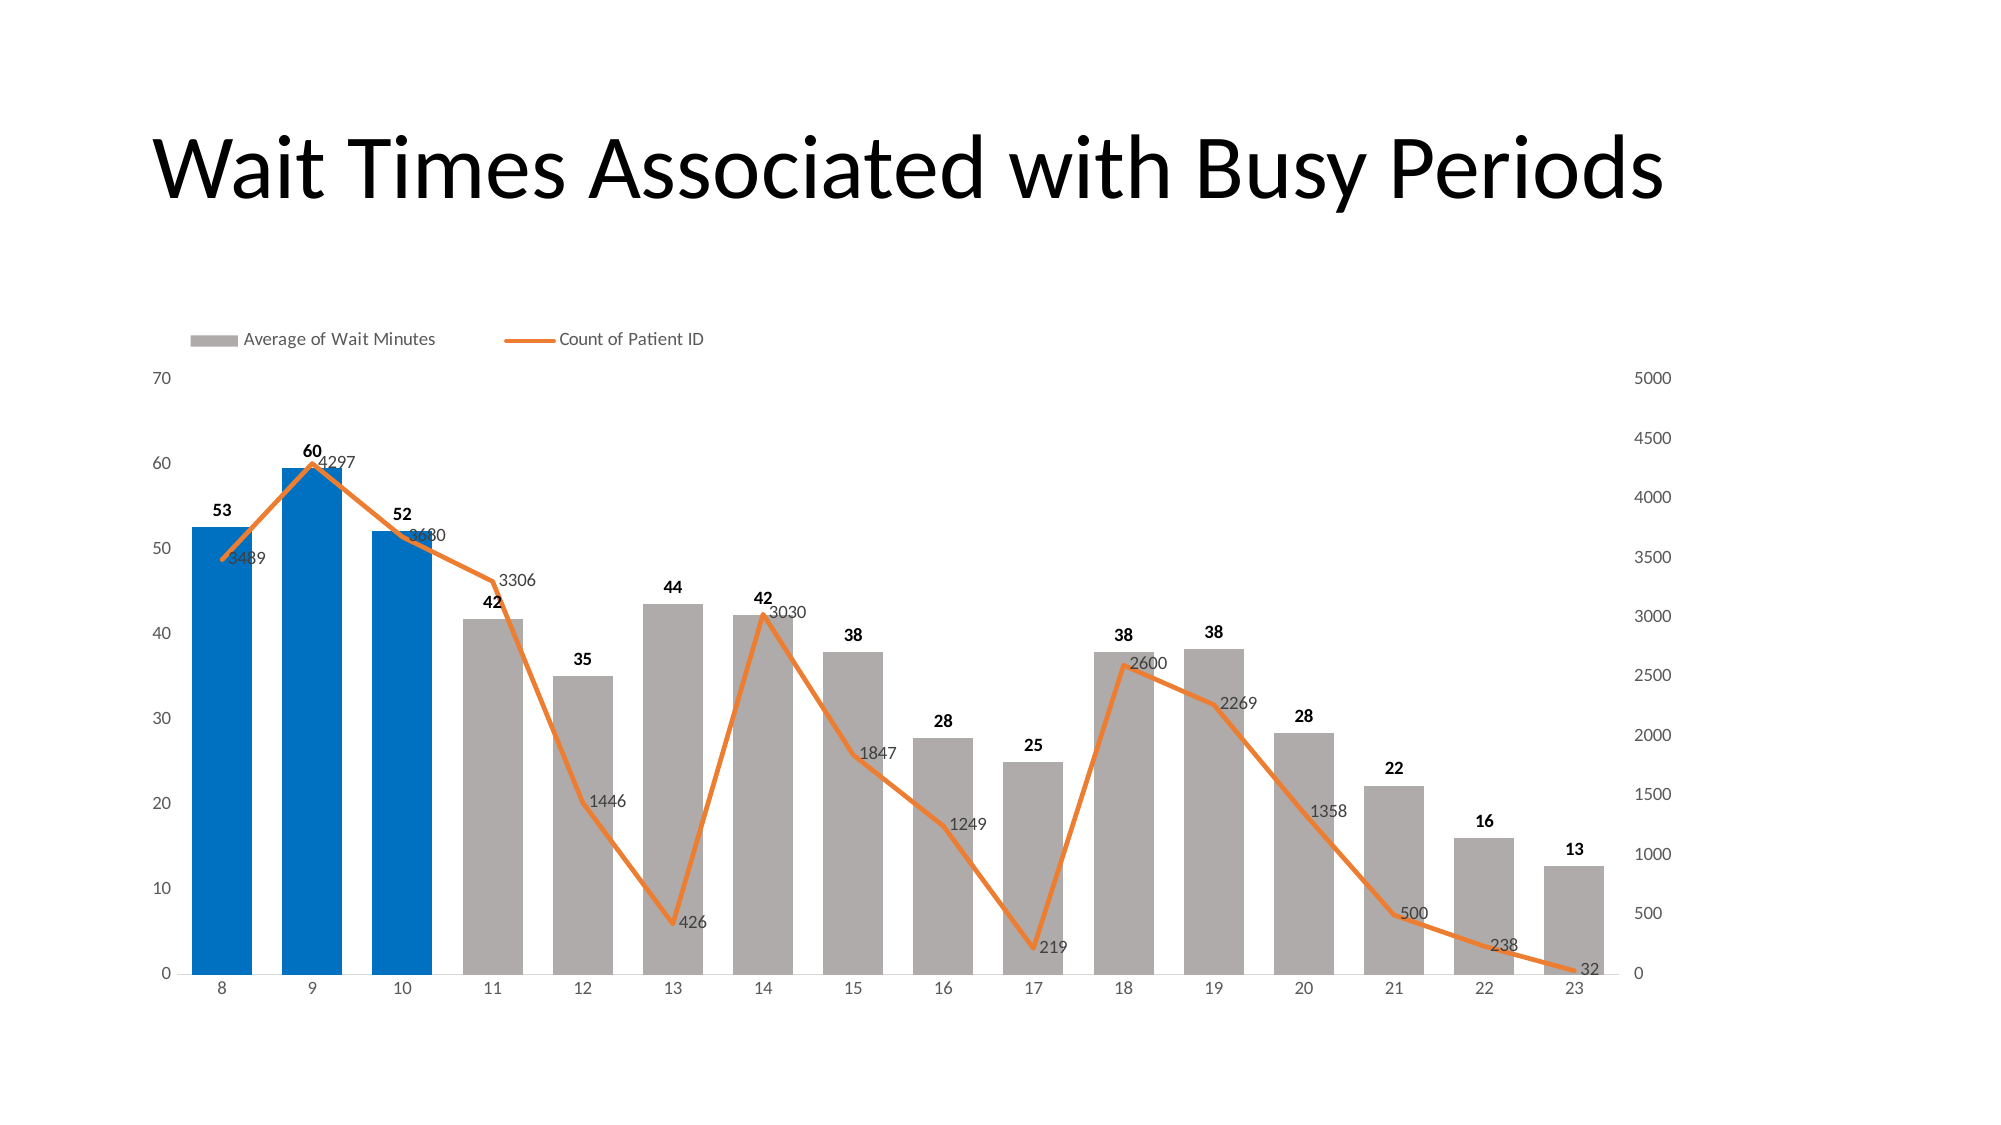

# Wait Times Associated with Busy Periods

### Chart

| Category | Average of Wait Minutes | Count of Patient ID |
|---|---|---|
| 8 | 52.70767464942735 | 3489.0 |
| 9 | 59.580635585550645 | 4297.0 |
| 10 | 52.15731524255227 | 3680.0 |
| 11 | 41.88538979352917 | 3306.0 |
| 12 | 35.12979285128837 | 1446.0 |
| 13 | 43.57057674752213 | 426.0 |
| 14 | 42.28804900073345 | 3030.0 |
| 15 | 37.945284846297284 | 1847.0 |
| 16 | 27.82987997805651 | 1249.0 |
| 17 | 25.041742135971578 | 219.0 |
| 18 | 37.992781623931585 | 2600.0 |
| 19 | 38.29745631539428 | 2269.0 |
| 20 | 28.412553932798843 | 1358.0 |
| 21 | 22.24090916666666 | 500.0 |
| 22 | 16.087771747587933 | 238.0 |
| 23 | 12.828243634259266 | 32.0 |